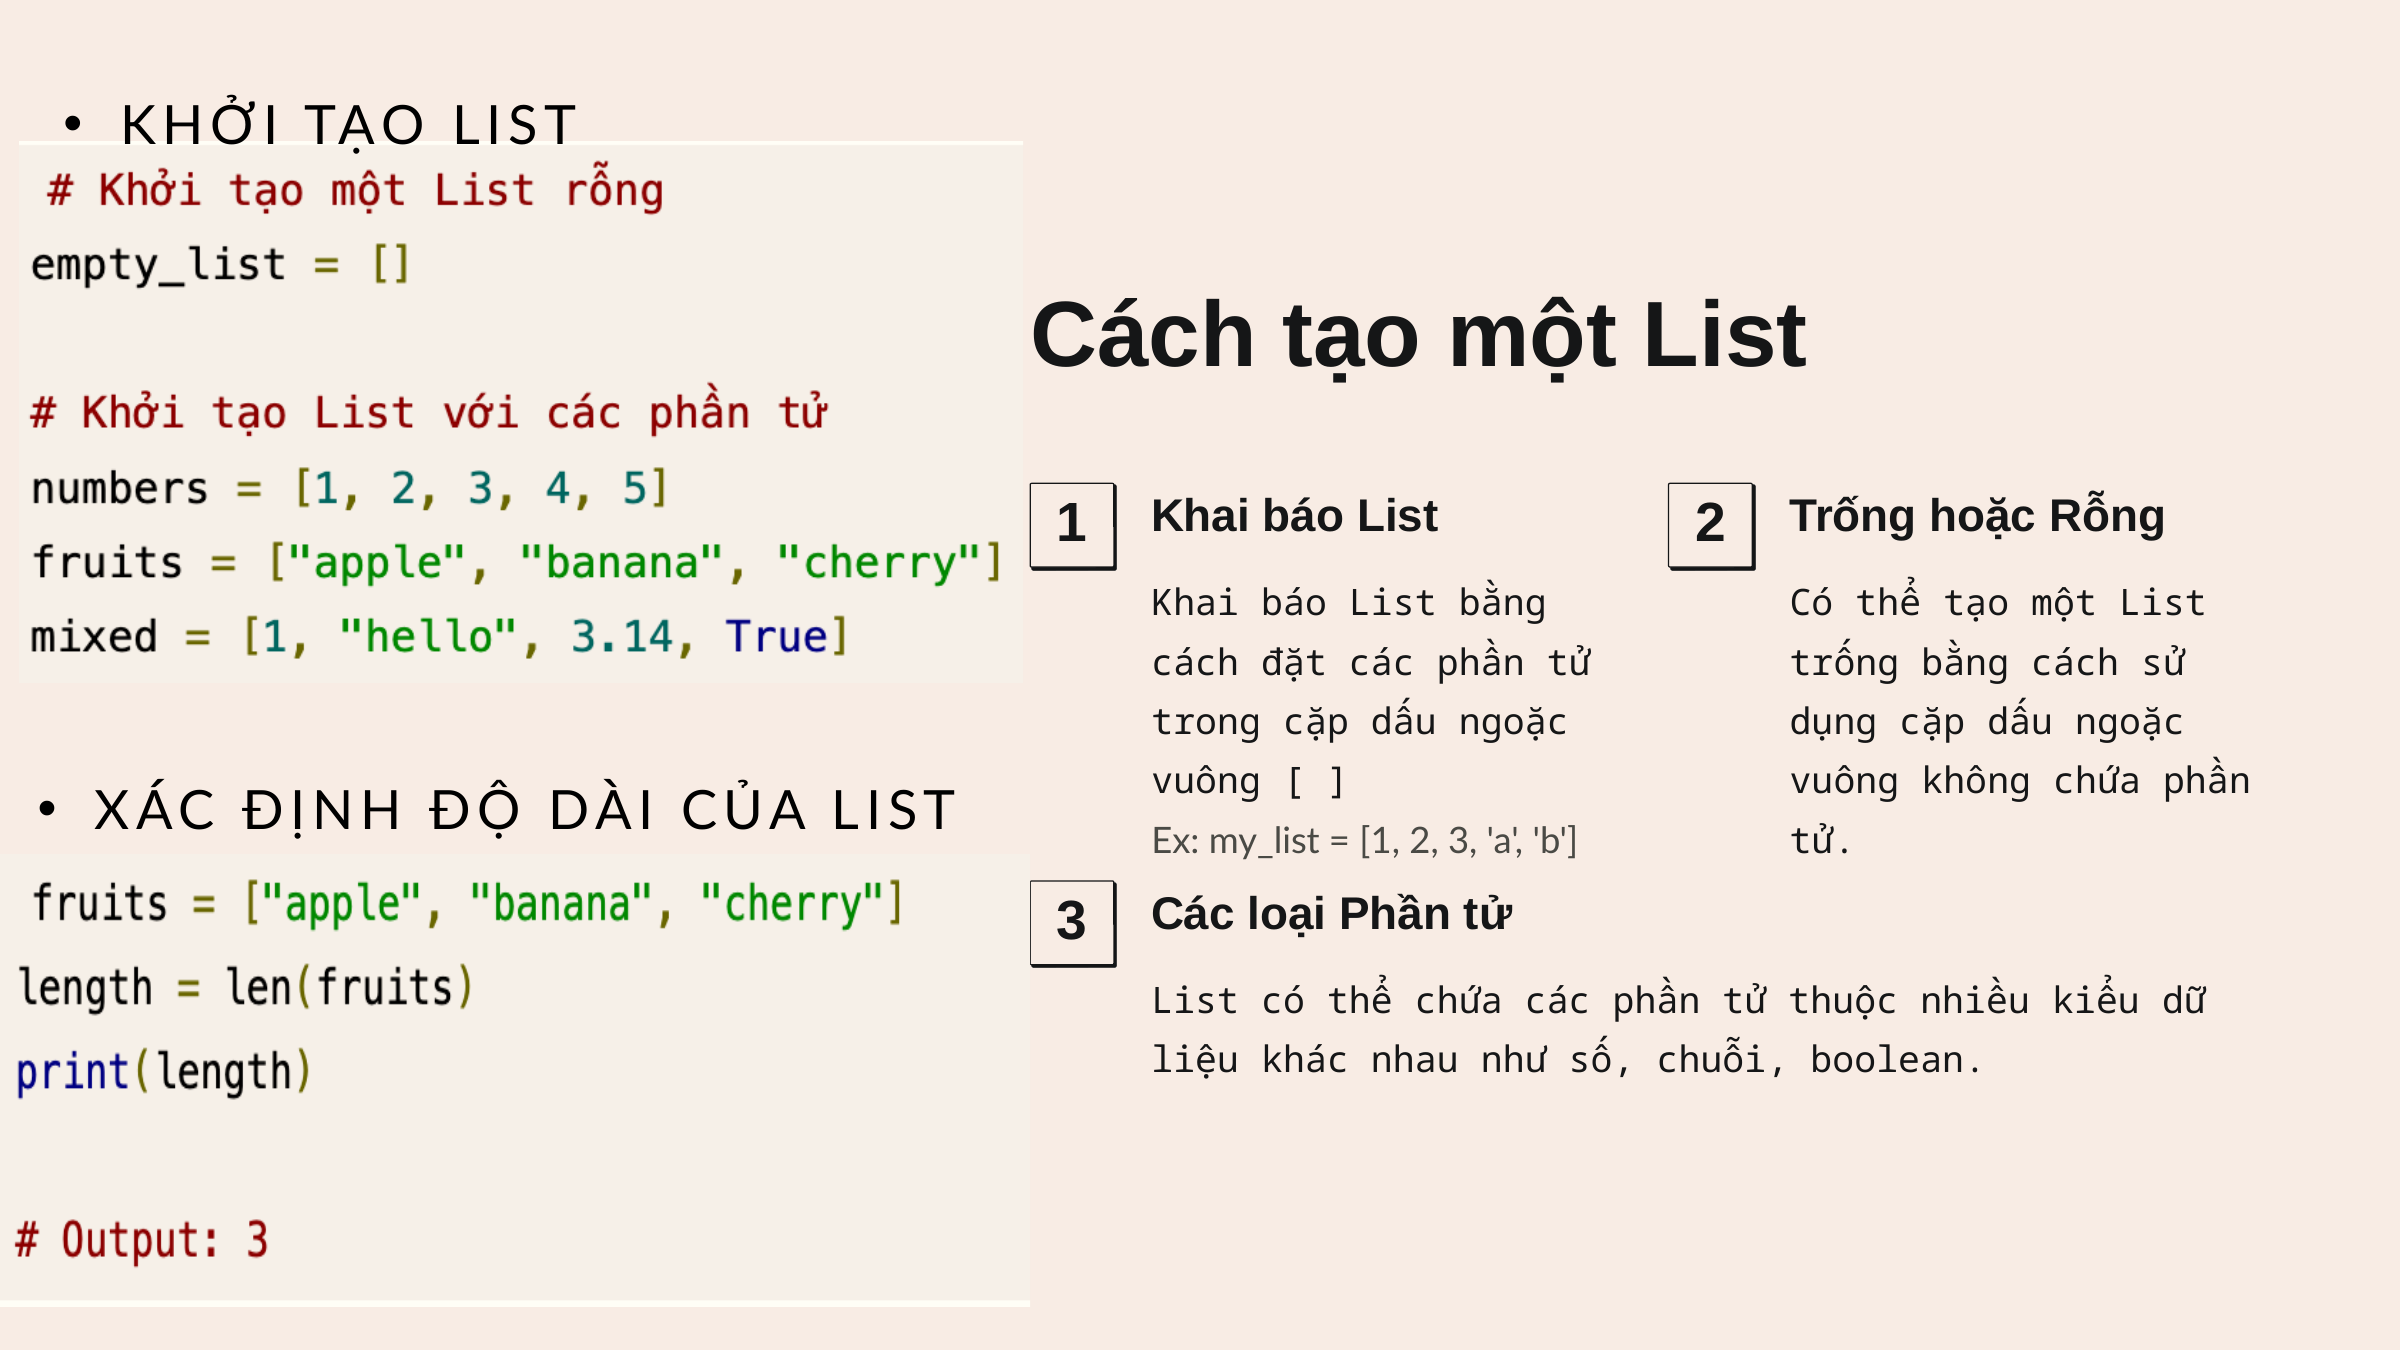

KHỞI TẠO LIST

Cách tạo một List

Khai báo List

Trống hoặc Rỗng
1
2
Khai báo List bằng cách đặt các phần tử trong cặp dấu ngoặc vuông [ ]
Ex: my_list = [1, 2, 3, 'a', 'b']

Có thể tạo một List trống bằng cách sử dụng cặp dấu ngoặc vuông không chứa phần tử.
XÁC ĐỊNH ĐỘ DÀI CỦA LIST

Các loại Phần tử
3
List có thể chứa các phần tử thuộc nhiều kiểu dữ liệu khác nhau như số, chuỗi, boolean.